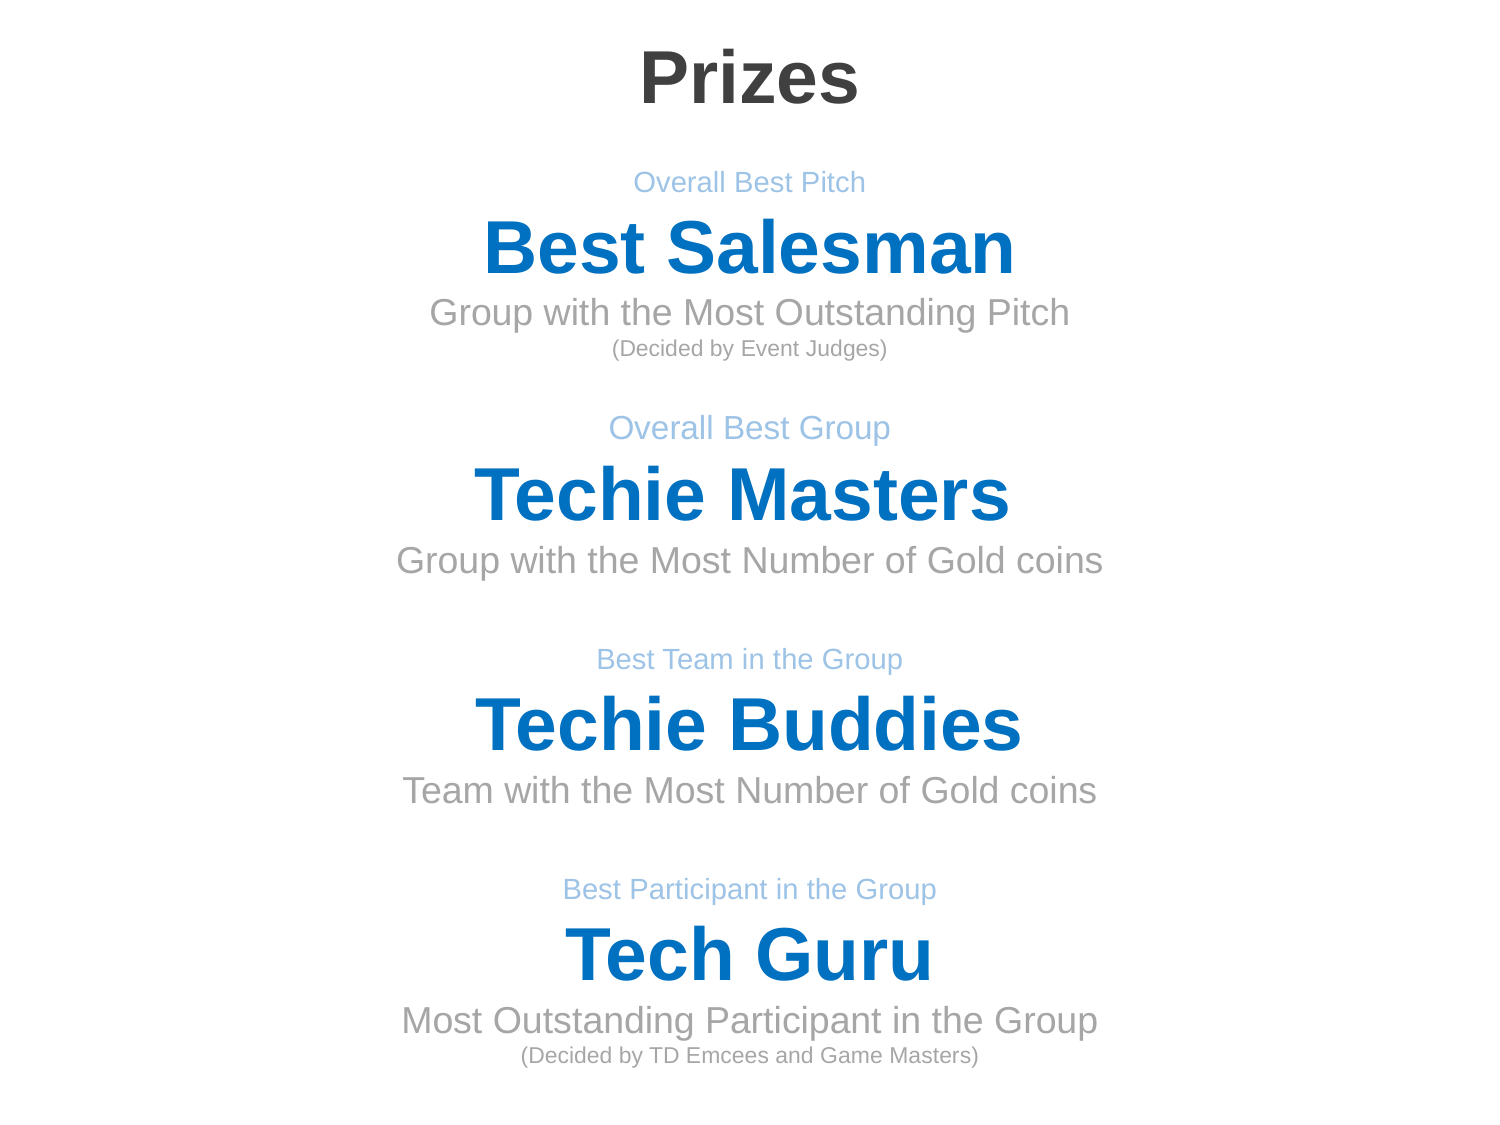

Prizes
Overall Best Pitch
Best Salesman
Group with the Most Outstanding Pitch
(Decided by Event Judges)

Overall Best Group
Techie Masters
Group with the Most Number of Gold coins

Best Team in the Group
Techie Buddies
Team with the Most Number of Gold coins

Best Participant in the Group
Tech Guru
Most Outstanding Participant in the Group
(Decided by TD Emcees and Game Masters)